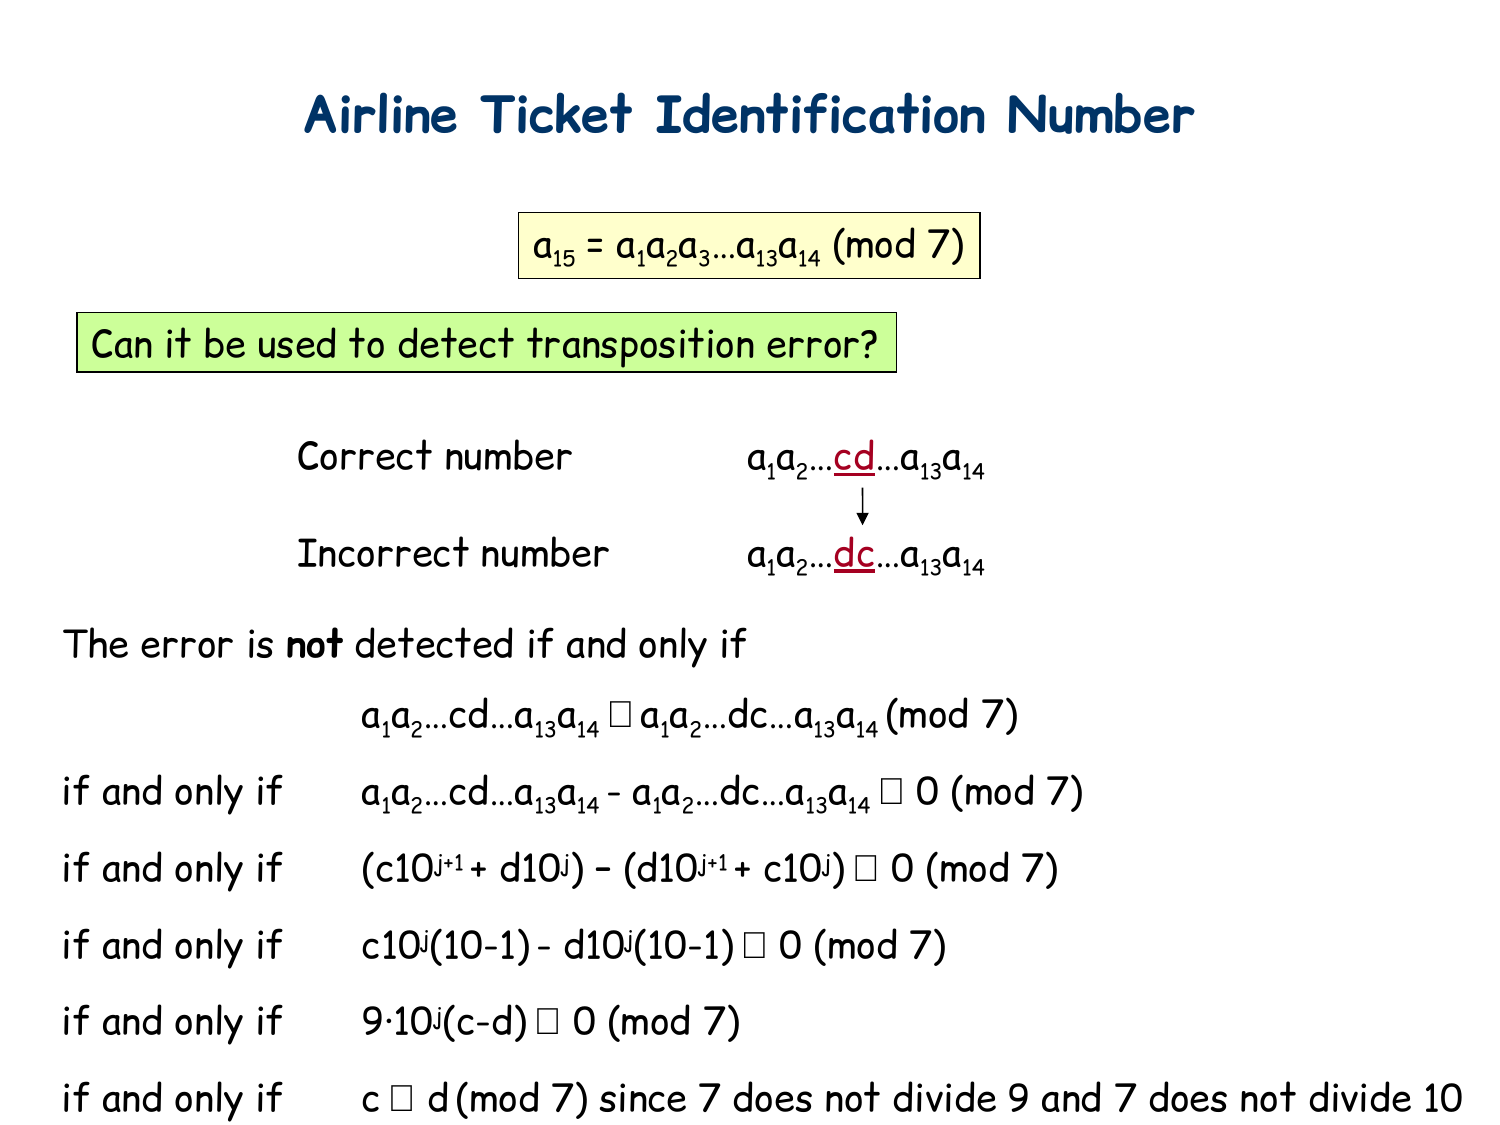

Airline Ticket Identification Number
a15 = a1a2a3…a13a14 (mod 7)
Can it be used to detect transposition error?
Correct number		a1a2…cd…a13a14

Incorrect number	a1a2…dc…a13a14

The error is not detected if and only if
		a1a2…cd…a13a14 ≡ a1a2…dc…a13a14 (mod 7)
if and only if	a1a2…cd…a13a14 - a1a2…dc…a13a14 ≡ 0 (mod 7)
if and only if	(c10j+1 + d10j) – (d10j+1 + c10j) ≡ 0 (mod 7)
if and only if	c10j(10-1) - d10j(10-1) ≡ 0 (mod 7)
if and only if	9·10j(c-d) ≡ 0 (mod 7)
if and only if 	c ≡ d (mod 7) since 7 does not divide 9 and 7 does not divide 10